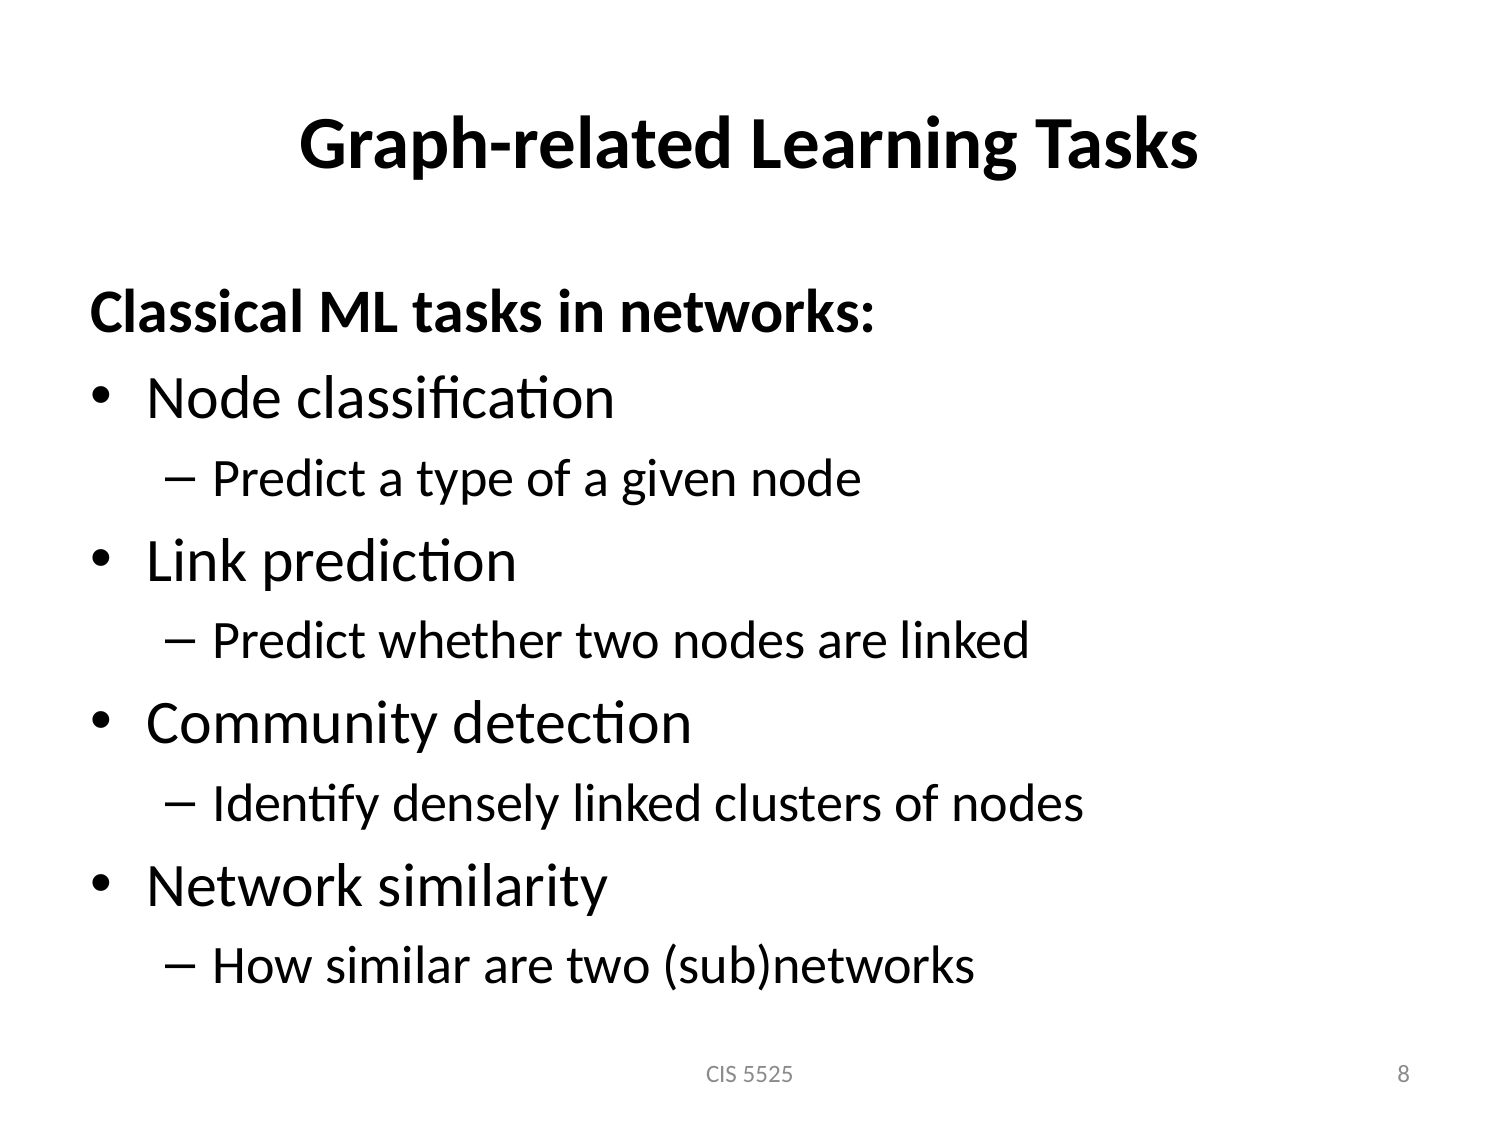

# Graph-related Learning Tasks
Classical ML tasks in networks:
Node classification
Predict a type of a given node
Link prediction
Predict whether two nodes are linked
Community detection
Identify densely linked clusters of nodes
Network similarity
How similar are two (sub)networks
CIS 5525
8